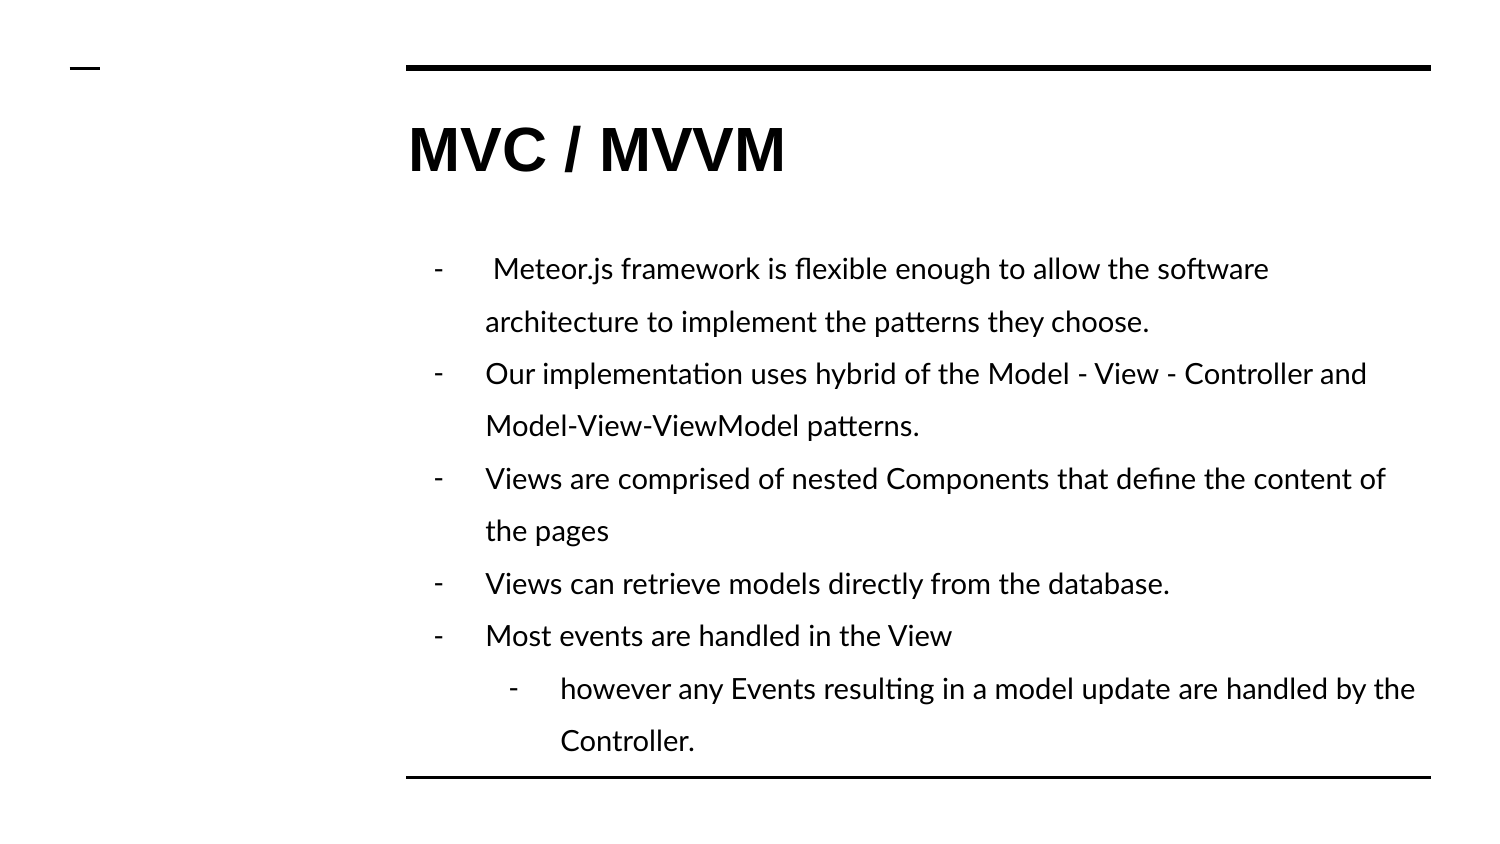

# MVC / MVVM
 Meteor.js framework is flexible enough to allow the software architecture to implement the patterns they choose.
Our implementation uses hybrid of the Model - View - Controller and Model-View-ViewModel patterns.
Views are comprised of nested Components that define the content of the pages
Views can retrieve models directly from the database.
Most events are handled in the View
however any Events resulting in a model update are handled by the Controller.